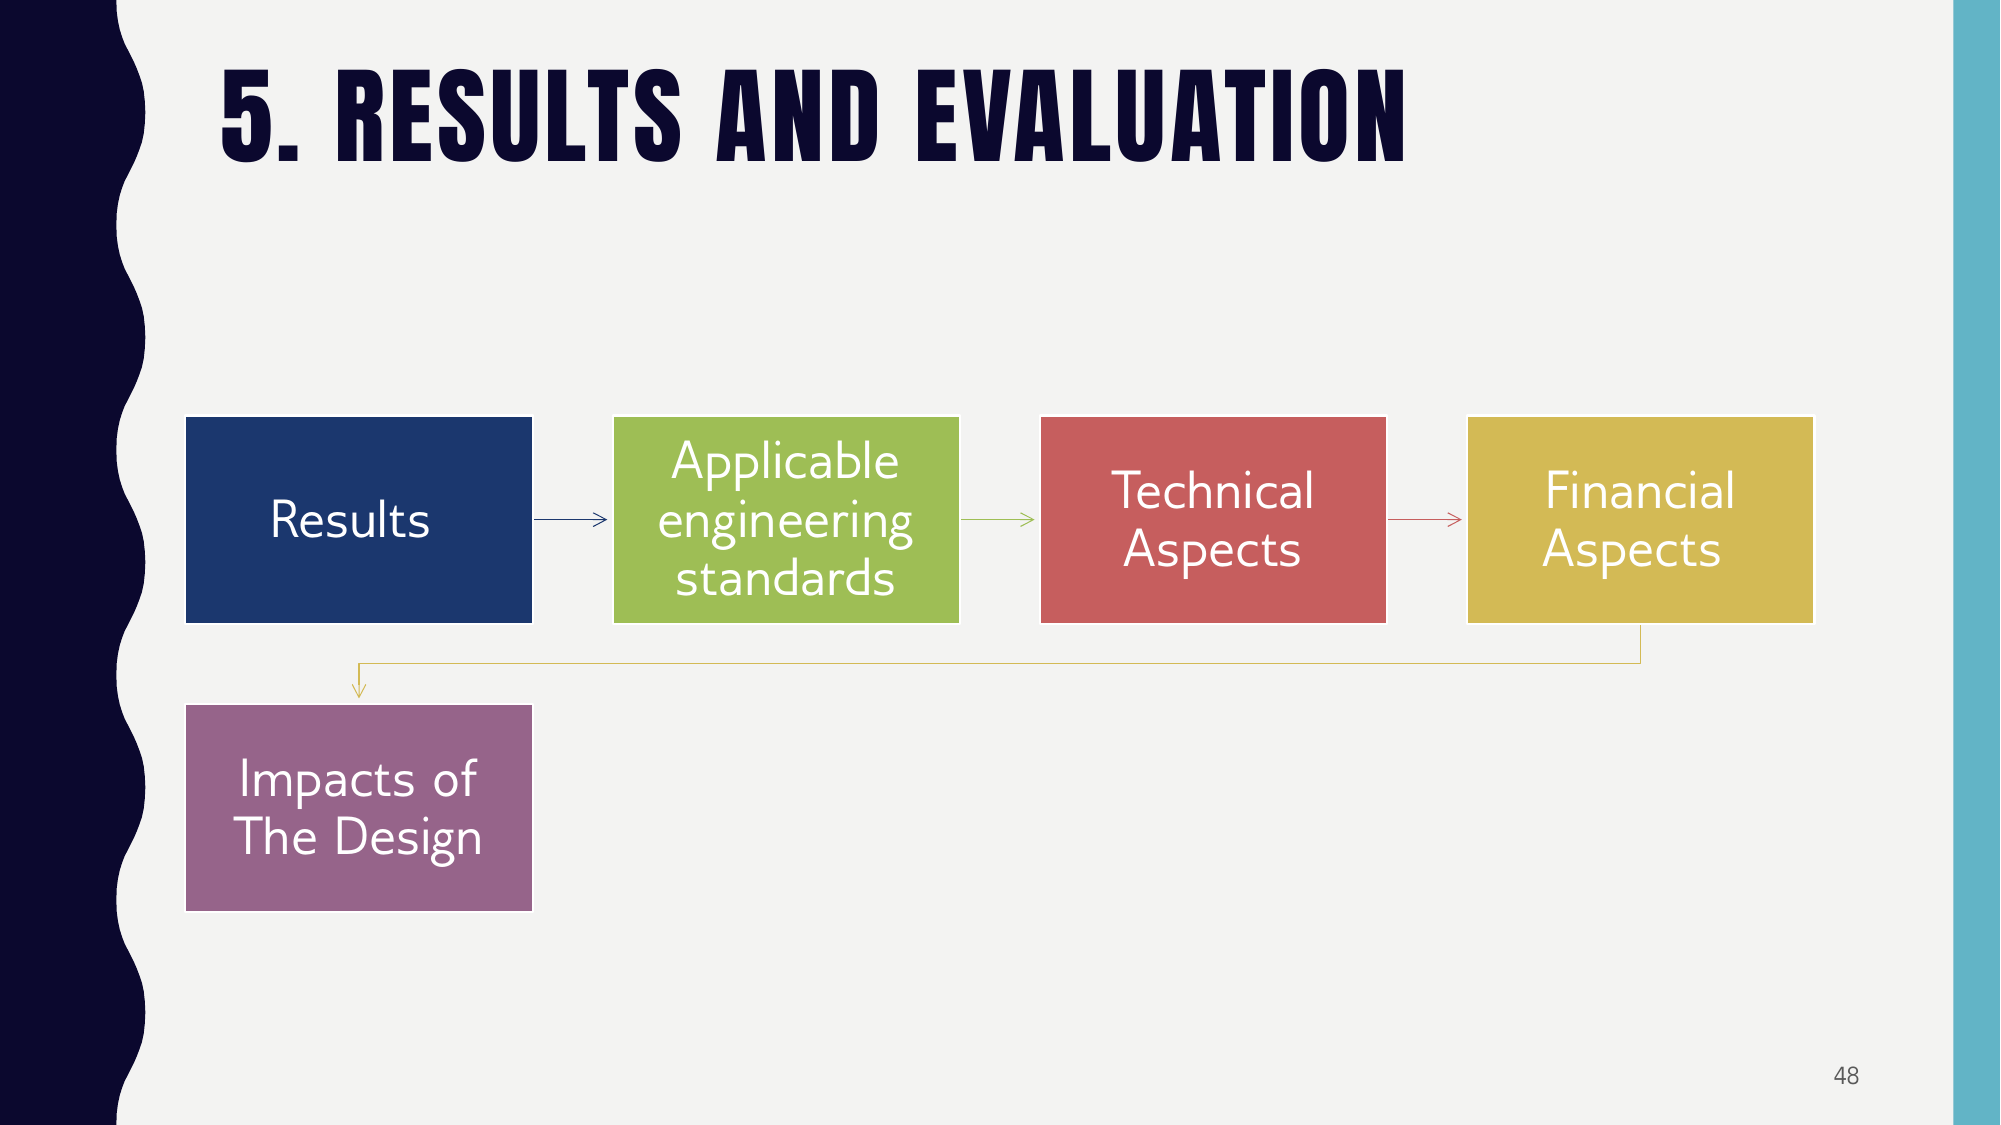

# 5. Results and evaluation

Results

Applicable engineering standards

Technical Aspects

Financial Aspects
Impacts of The Design
48